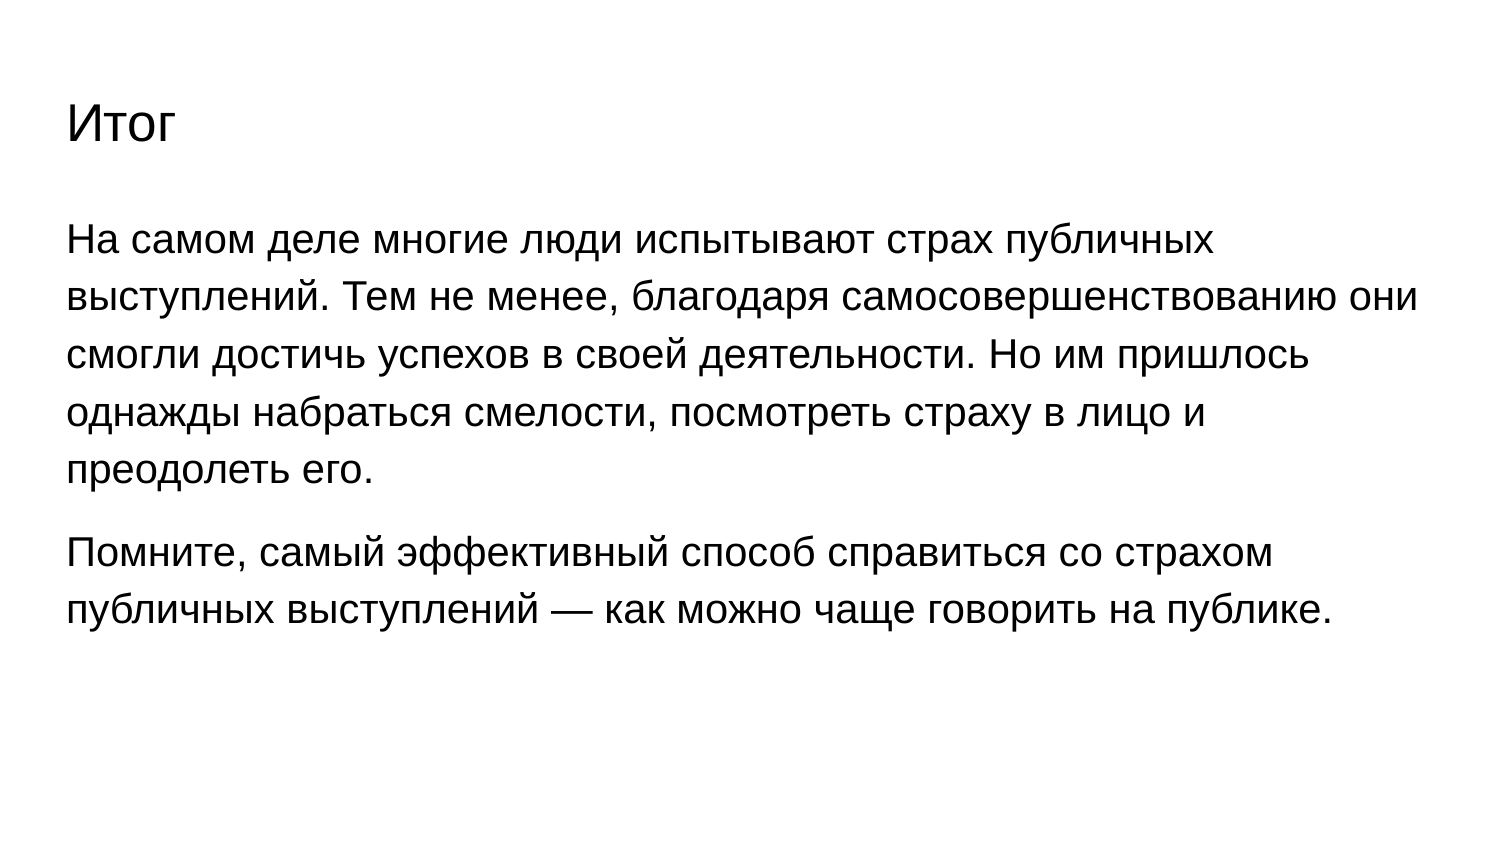

# Итог
На самом деле многие люди испытывают страх публичных выступлений. Тем не менее, благодаря самосовершенствованию они смогли достичь успехов в своей деятельности. Но им пришлось однажды набраться смелости, посмотреть страху в лицо и преодолеть его.
Помните, самый эффективный способ справиться со страхом публичных выступлений — как можно чаще говорить на публике.